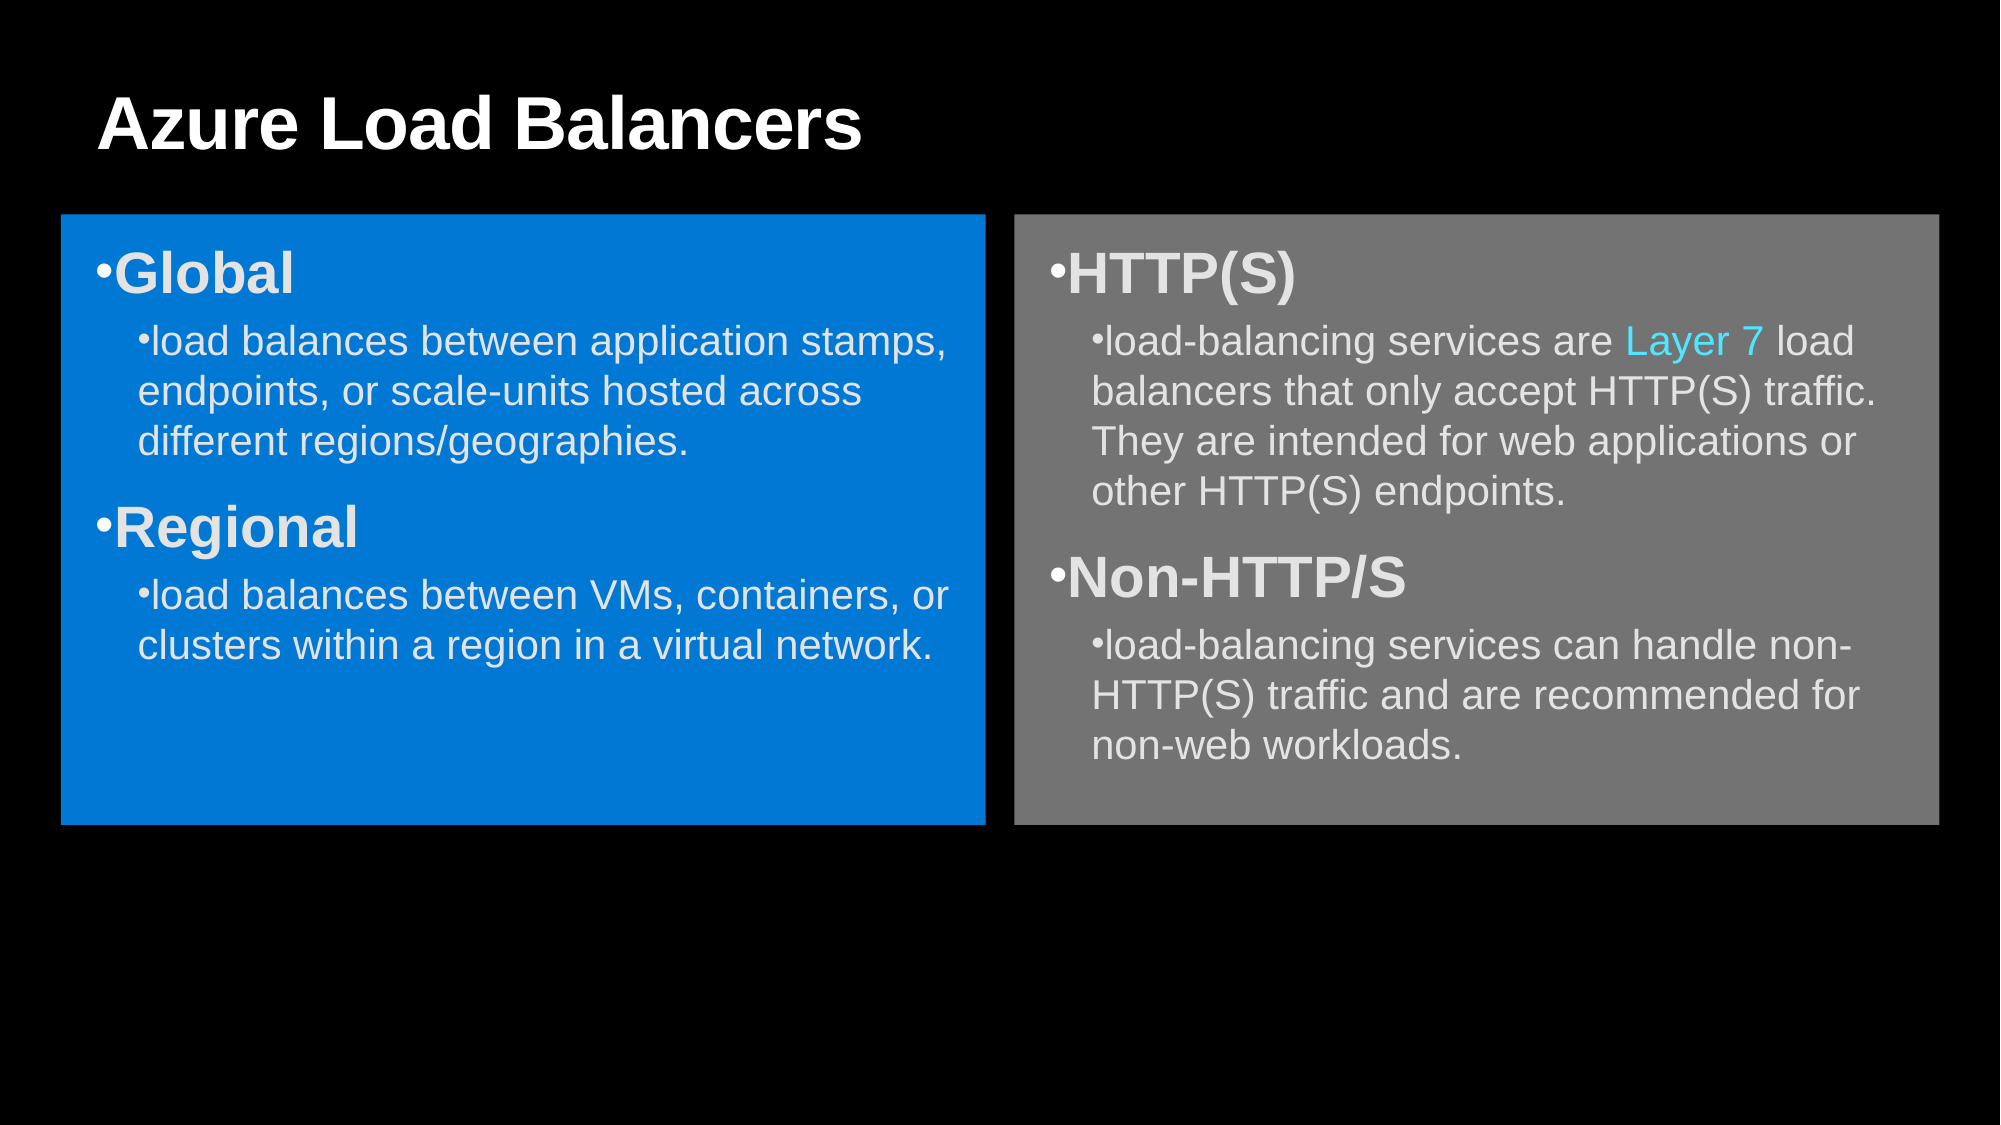

# Azure Load Balancers

Global
load balances between application stamps, endpoints, or scale-units hosted across different regions/geographies.
Regional
load balances between VMs, containers, or clusters within a region in a virtual network.

HTTP(S)
load-balancing services are Layer 7 load balancers that only accept HTTP(S) traffic. They are intended for web applications or other HTTP(S) endpoints.
Non-HTTP/S
load-balancing services can handle non-HTTP(S) traffic and are recommended for non-web workloads.